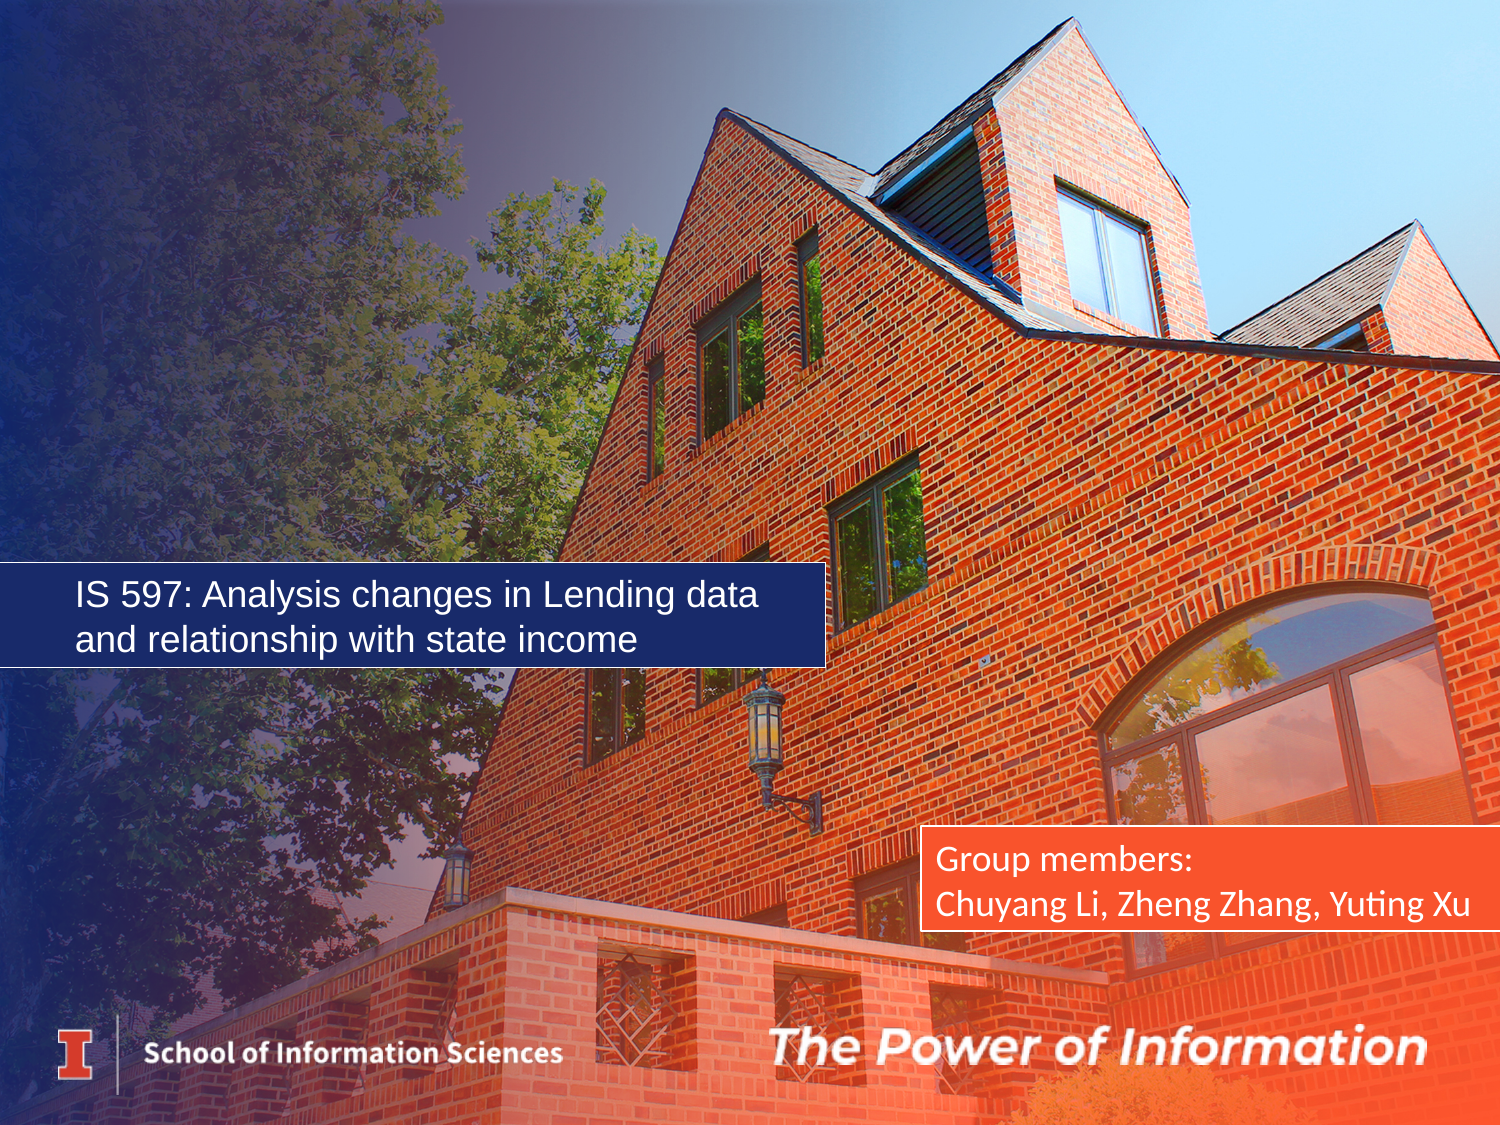

IS 597: Analysis changes in Lending data and relationship with state income
Group members:
Chuyang Li, Zheng Zhang, Yuting Xu